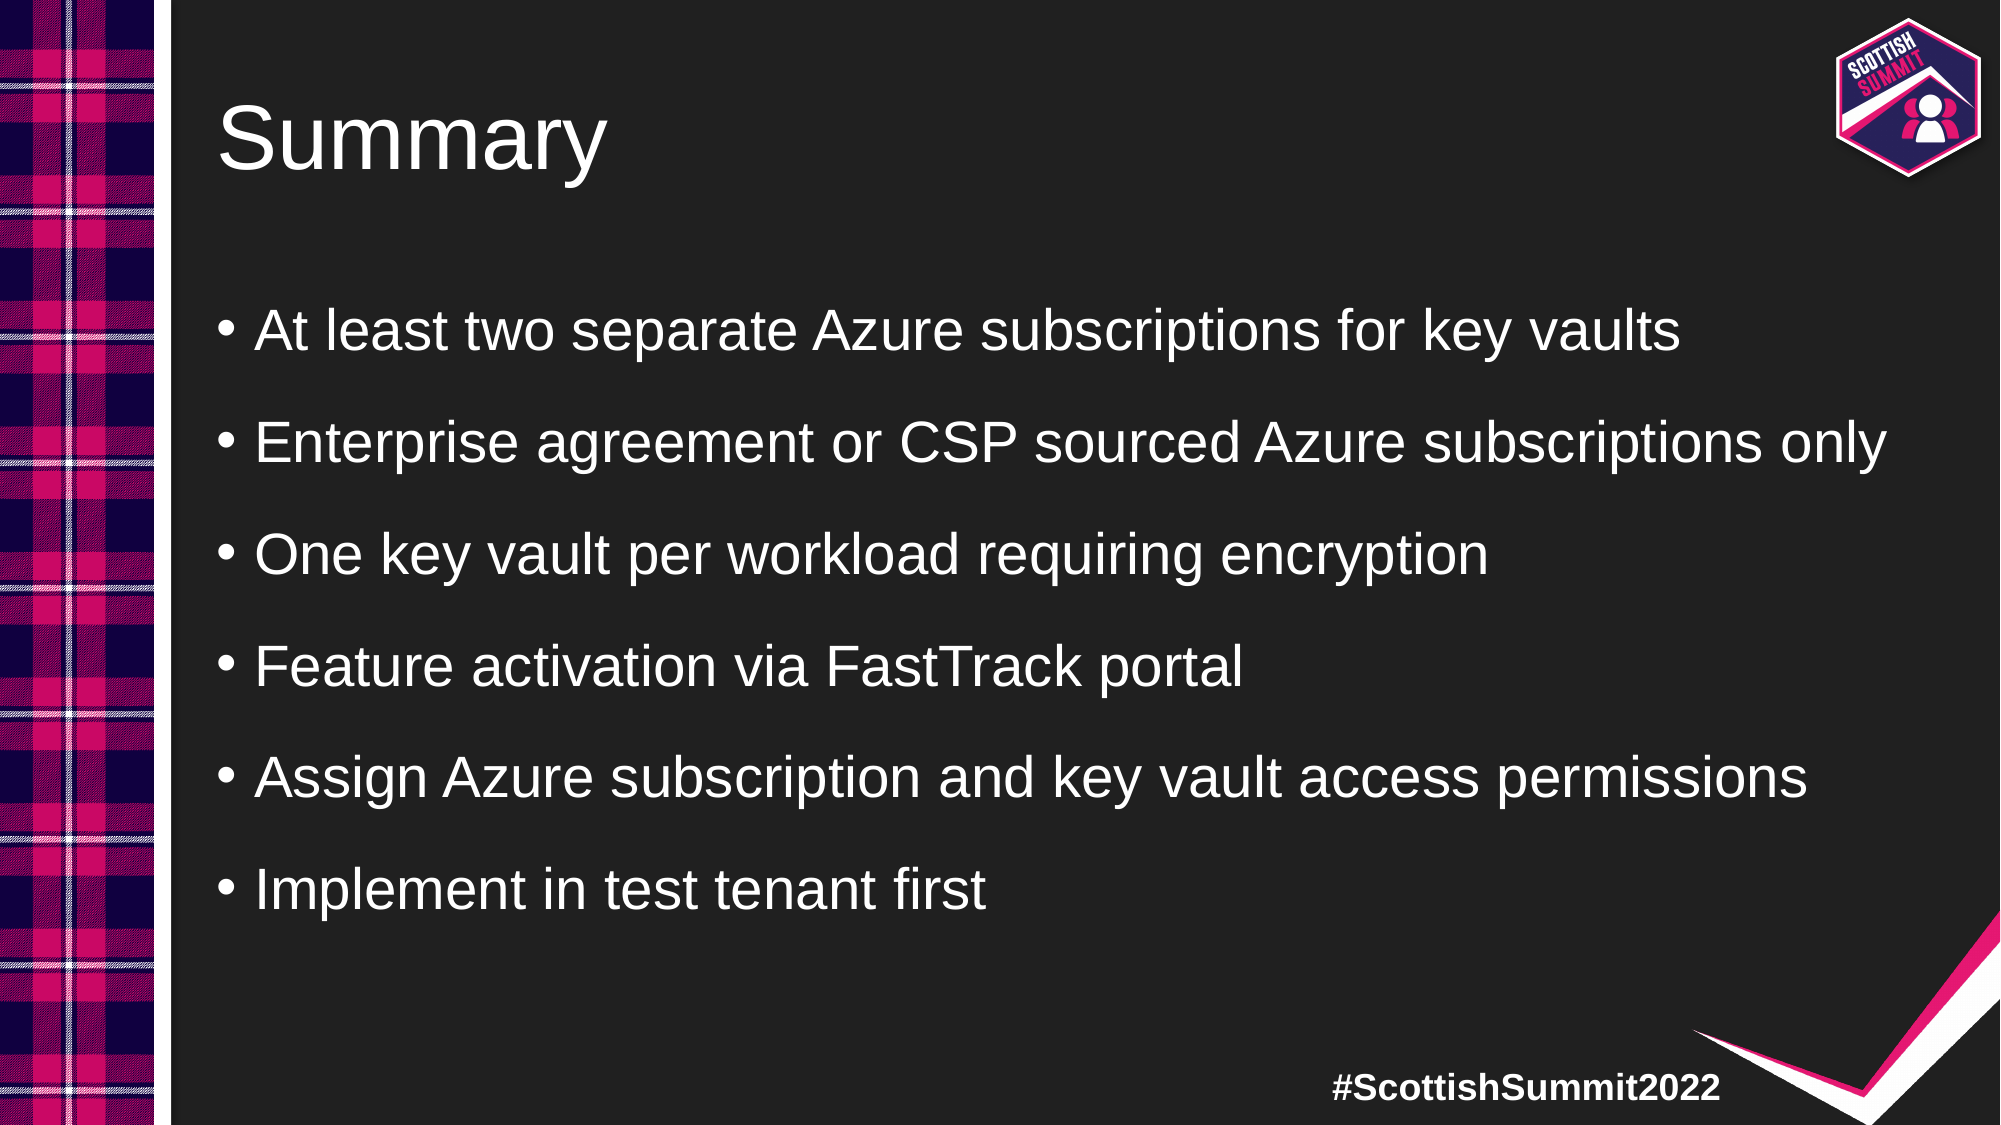

# Summary
At least two separate Azure subscriptions for key vaults
Enterprise agreement or CSP sourced Azure subscriptions only
One key vault per workload requiring encryption
Feature activation via FastTrack portal
Assign Azure subscription and key vault access permissions
Implement in test tenant first